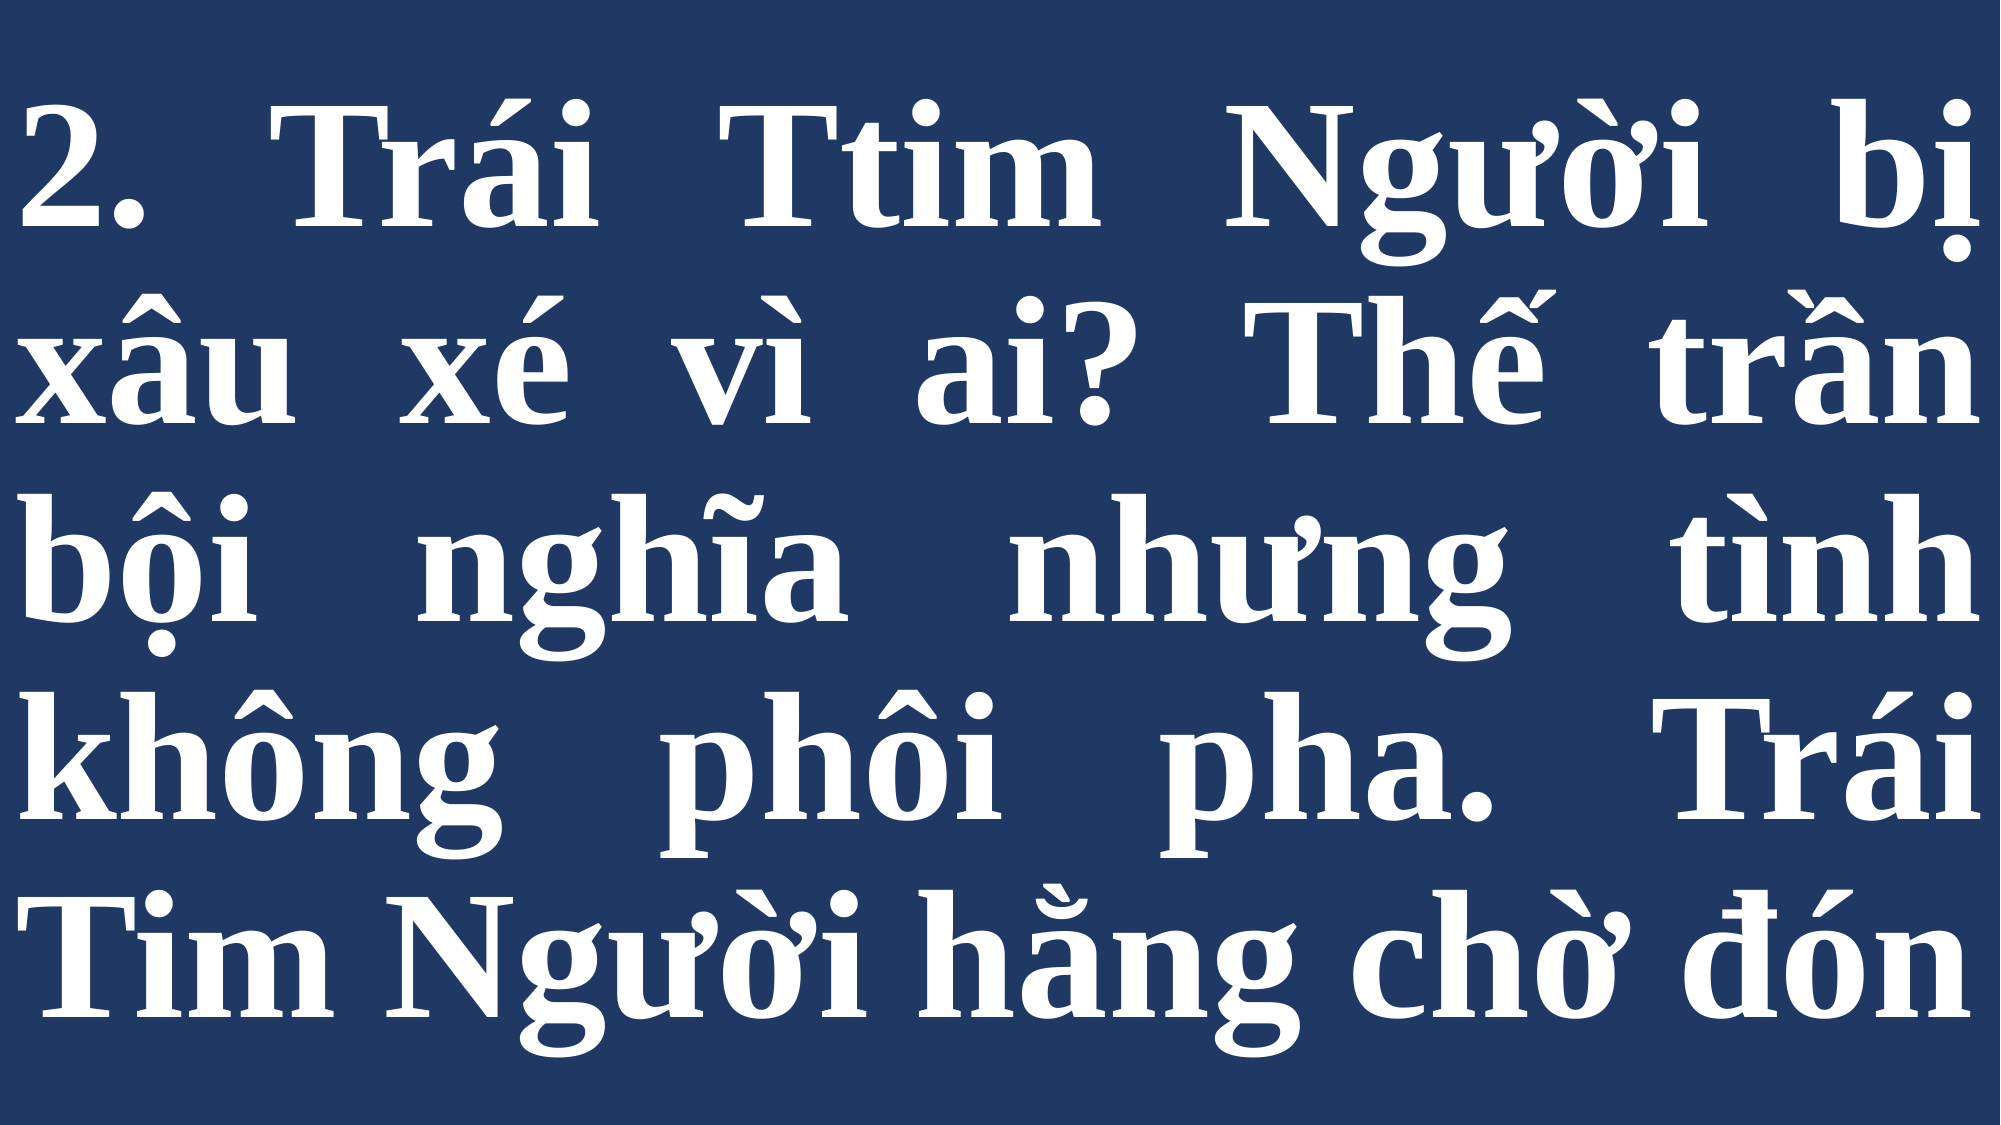

# 2. Trái Ttim Người bị xâu xé vì ai? Thế trần bội nghĩa nhưng tình không phôi pha. Trái Tim Người hằng chờ đón